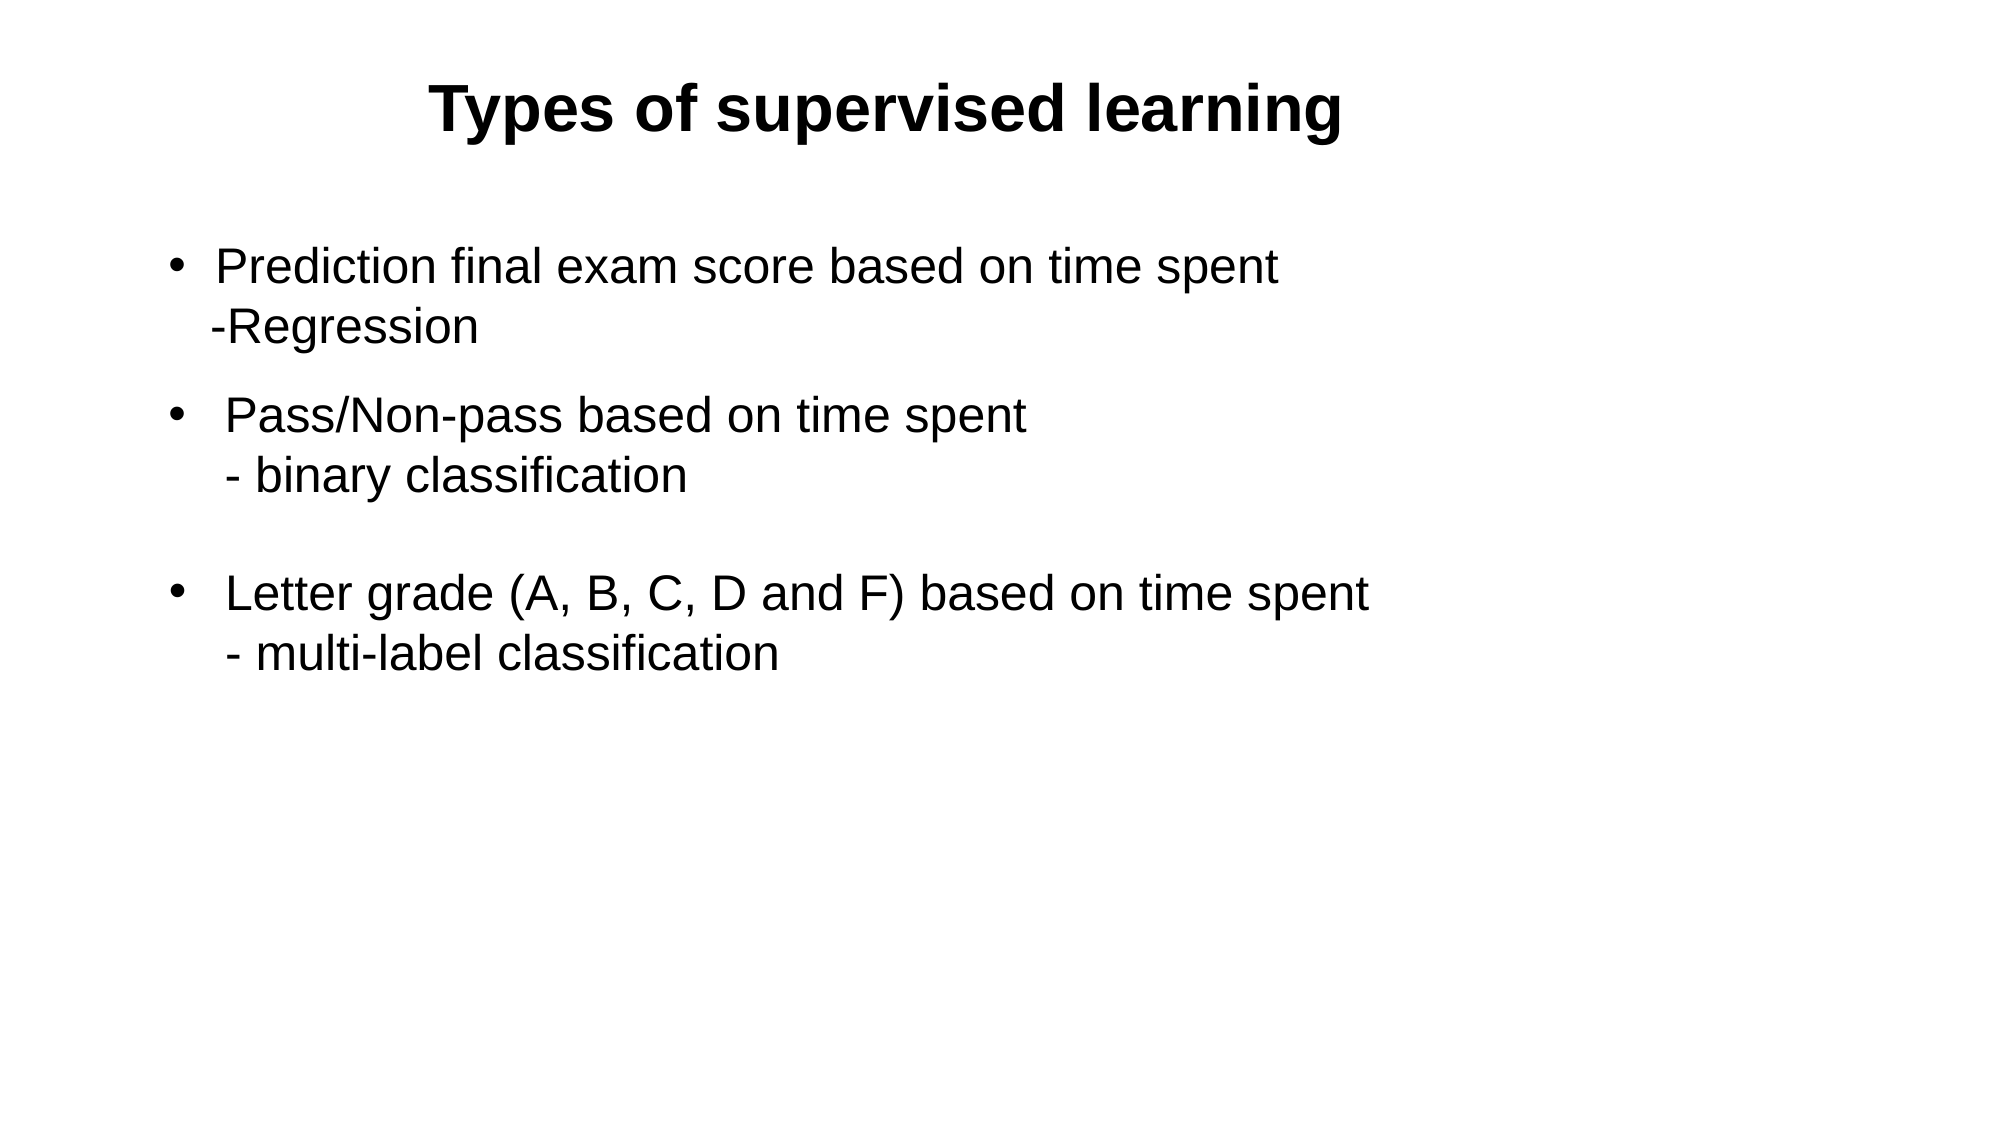

Types of supervised learning
Prediction final exam score based on time spent
   -Regression
Pass/Non-pass based on time spent
- binary classification
Letter grade (A, B, C, D and F) based on time spent
- multi-label classification